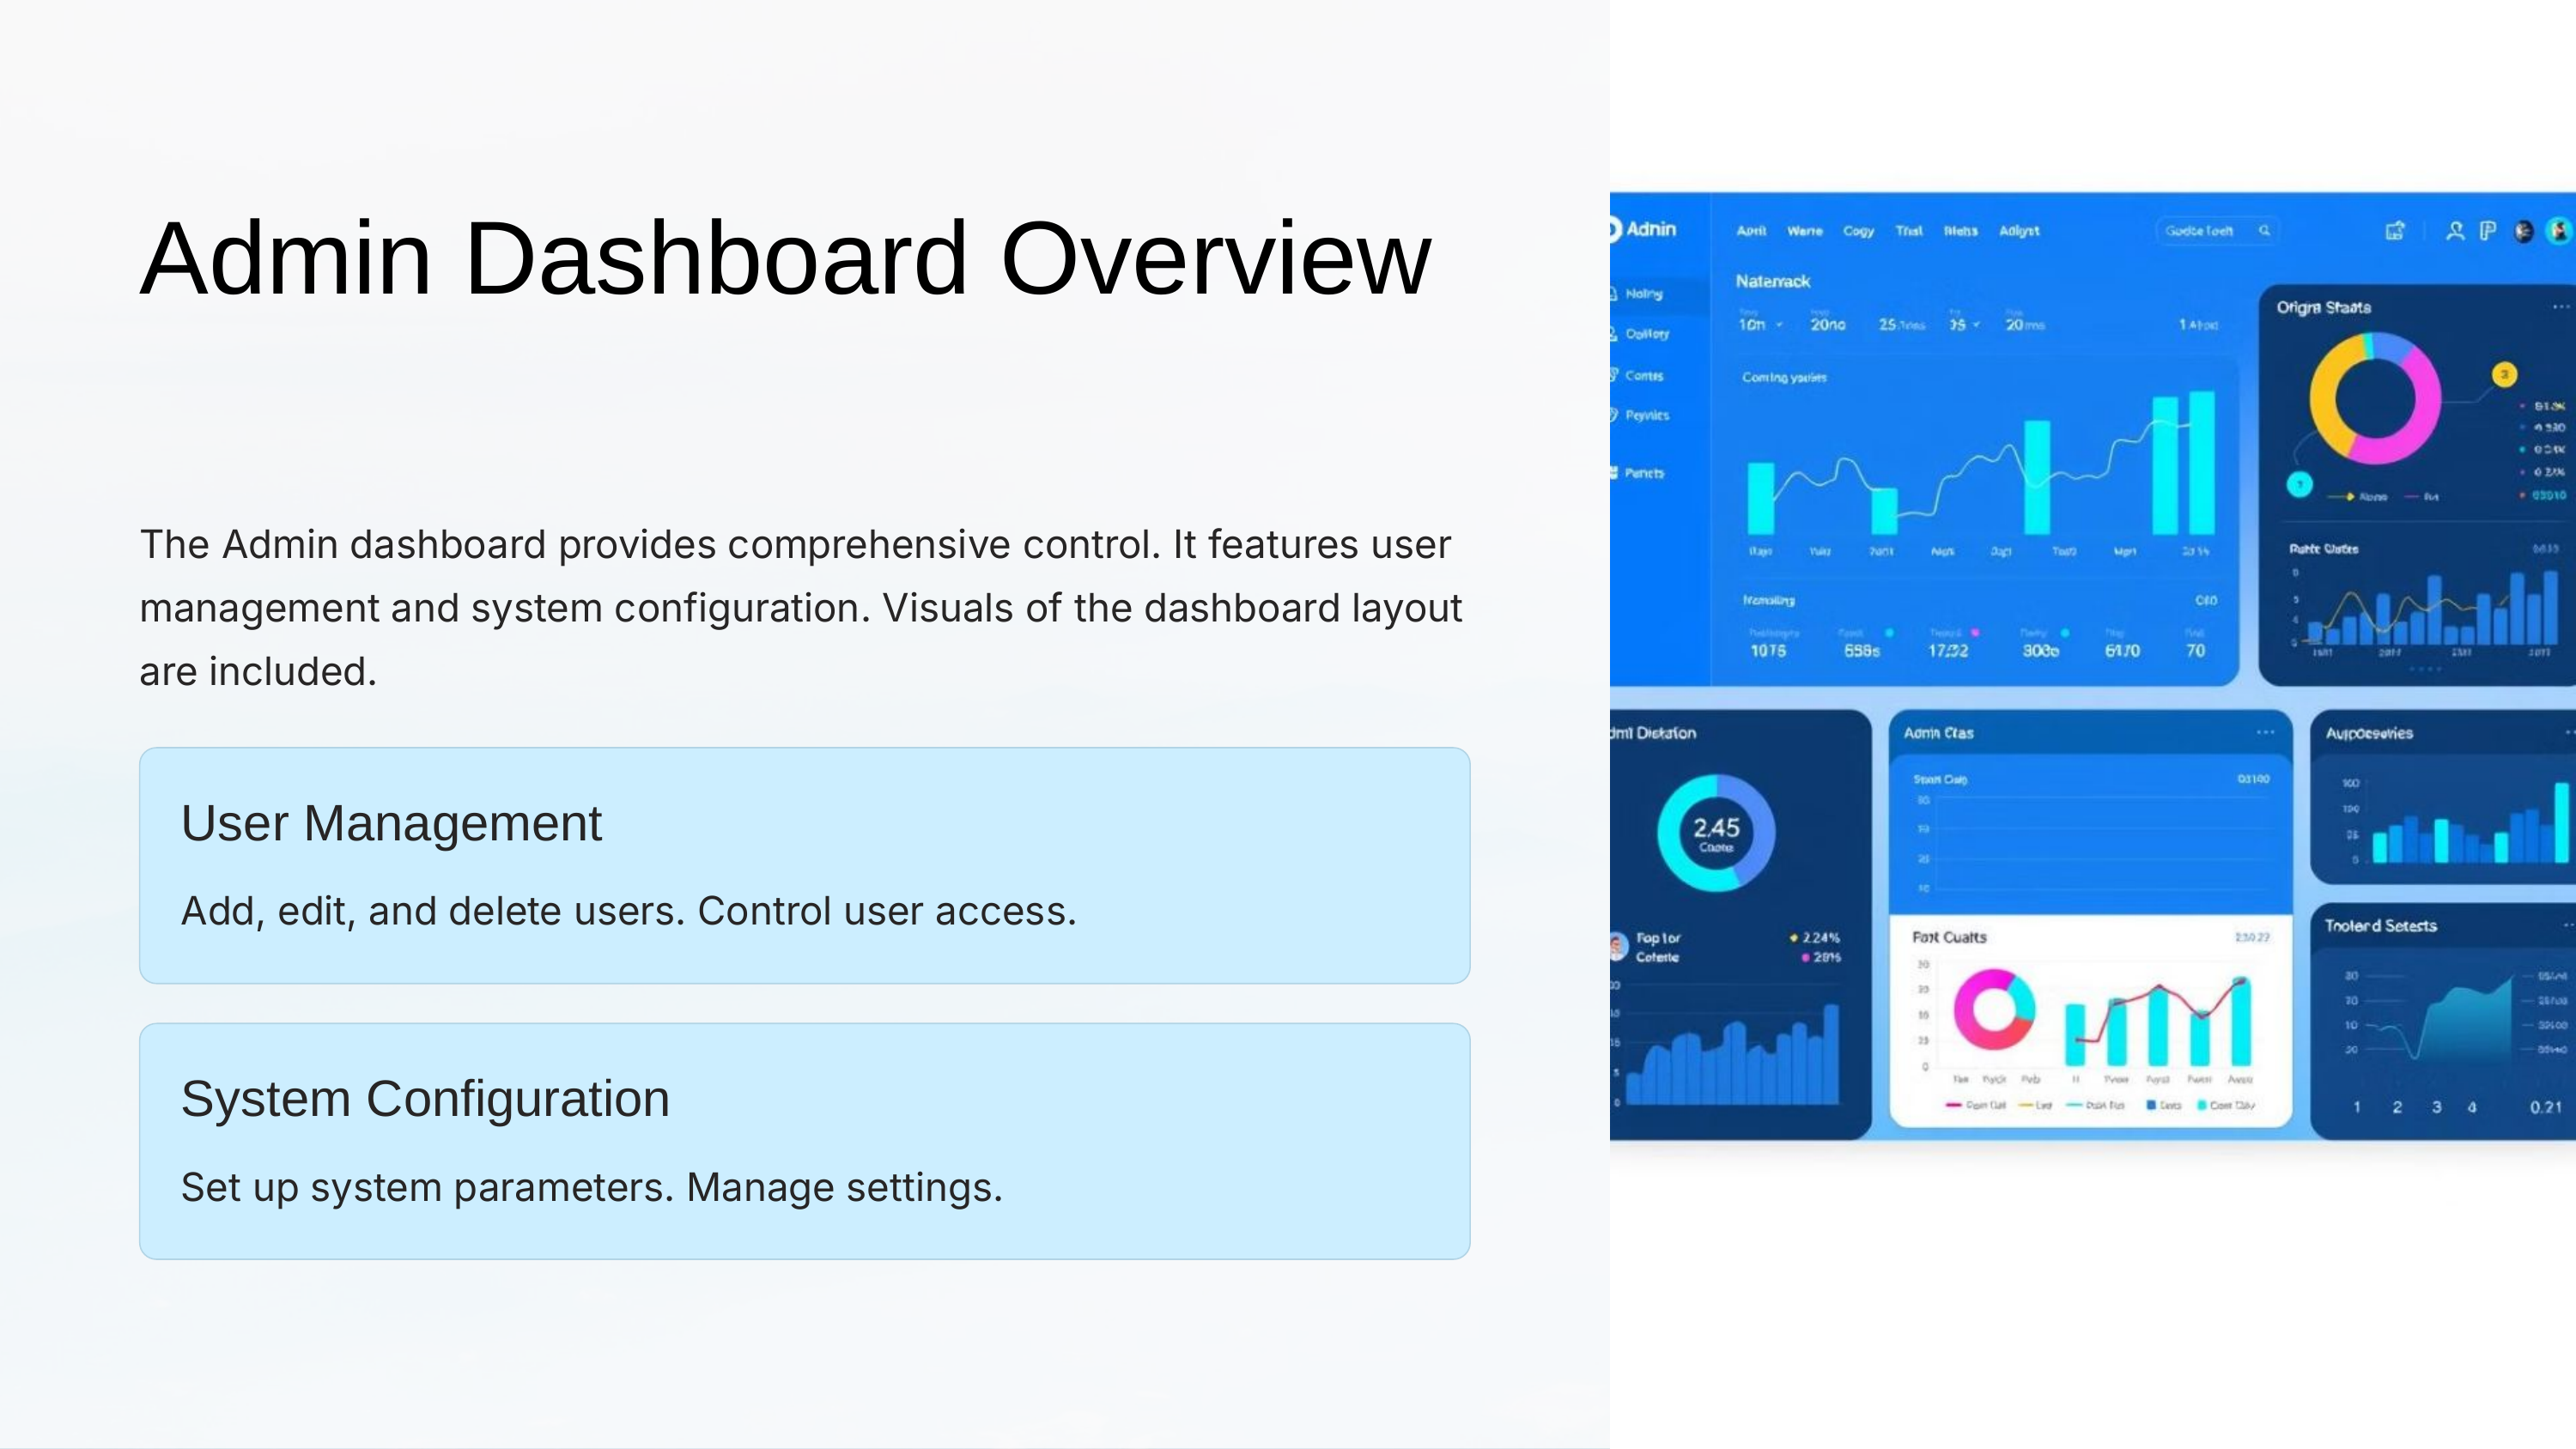

Admin Dashboard Overview

The Admin dashboard provides comprehensive control. It features user management and system configuration. Visuals of the dashboard layout are included.

User Management

Add, edit, and delete users. Control user access.

System Configuration

Set up system parameters. Manage settings.